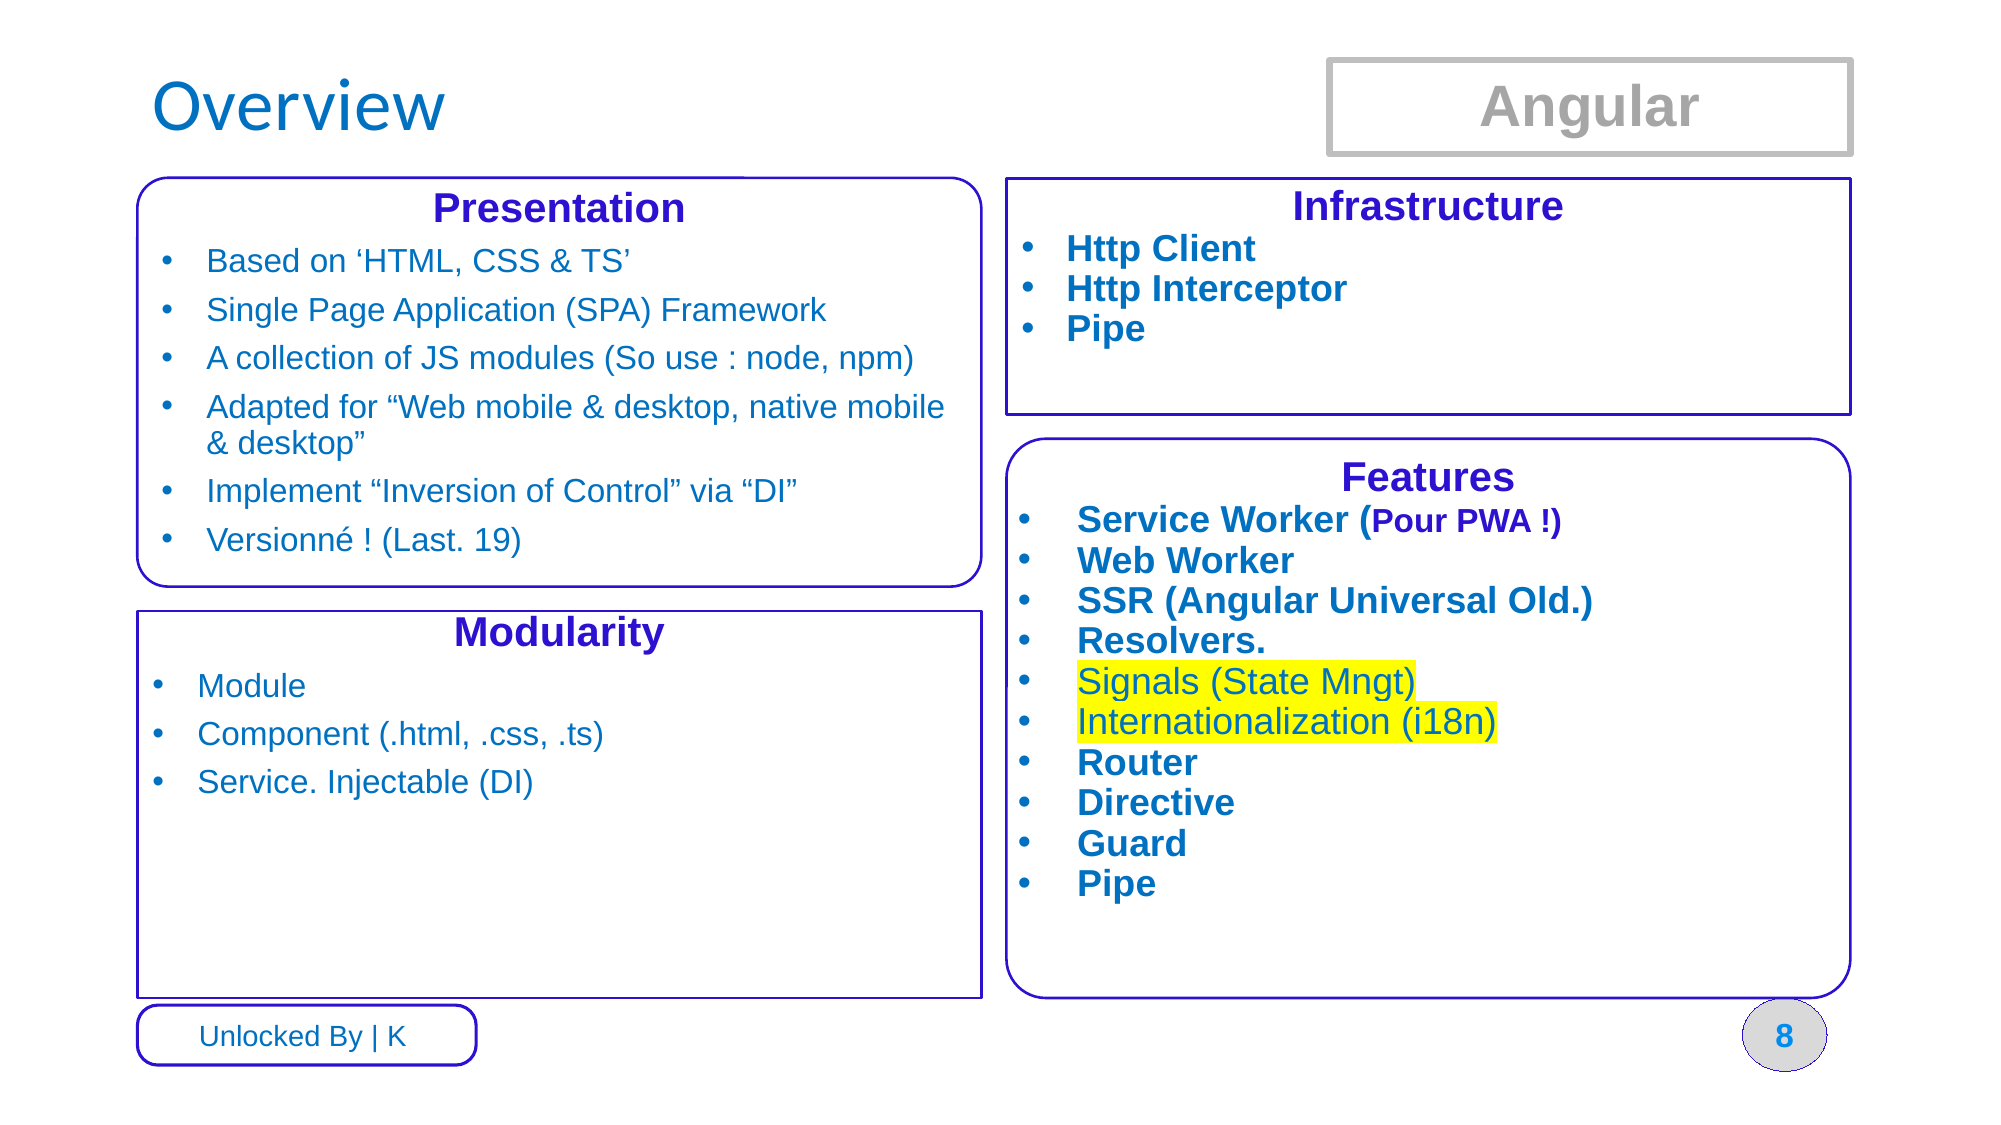

# Overview
Angular
Presentation
Based on ‘HTML, CSS & TS’
Single Page Application (SPA) Framework
A collection of JS modules (So use : node, npm)
Adapted for “Web mobile & desktop, native mobile & desktop”
Implement “Inversion of Control” via “DI”
Versionné ! (Last. 19)
Infrastructure
Http Client
Http Interceptor
Pipe
Features
Service Worker (Pour PWA !)
Web Worker
SSR (Angular Universal Old.)
Resolvers.
Signals (State Mngt)
Internationalization (i18n)
Router
Directive
Guard
Pipe

Modularity
Module
Component (.html, .css, .ts)
Service. Injectable (DI)
8
Unlocked By | K